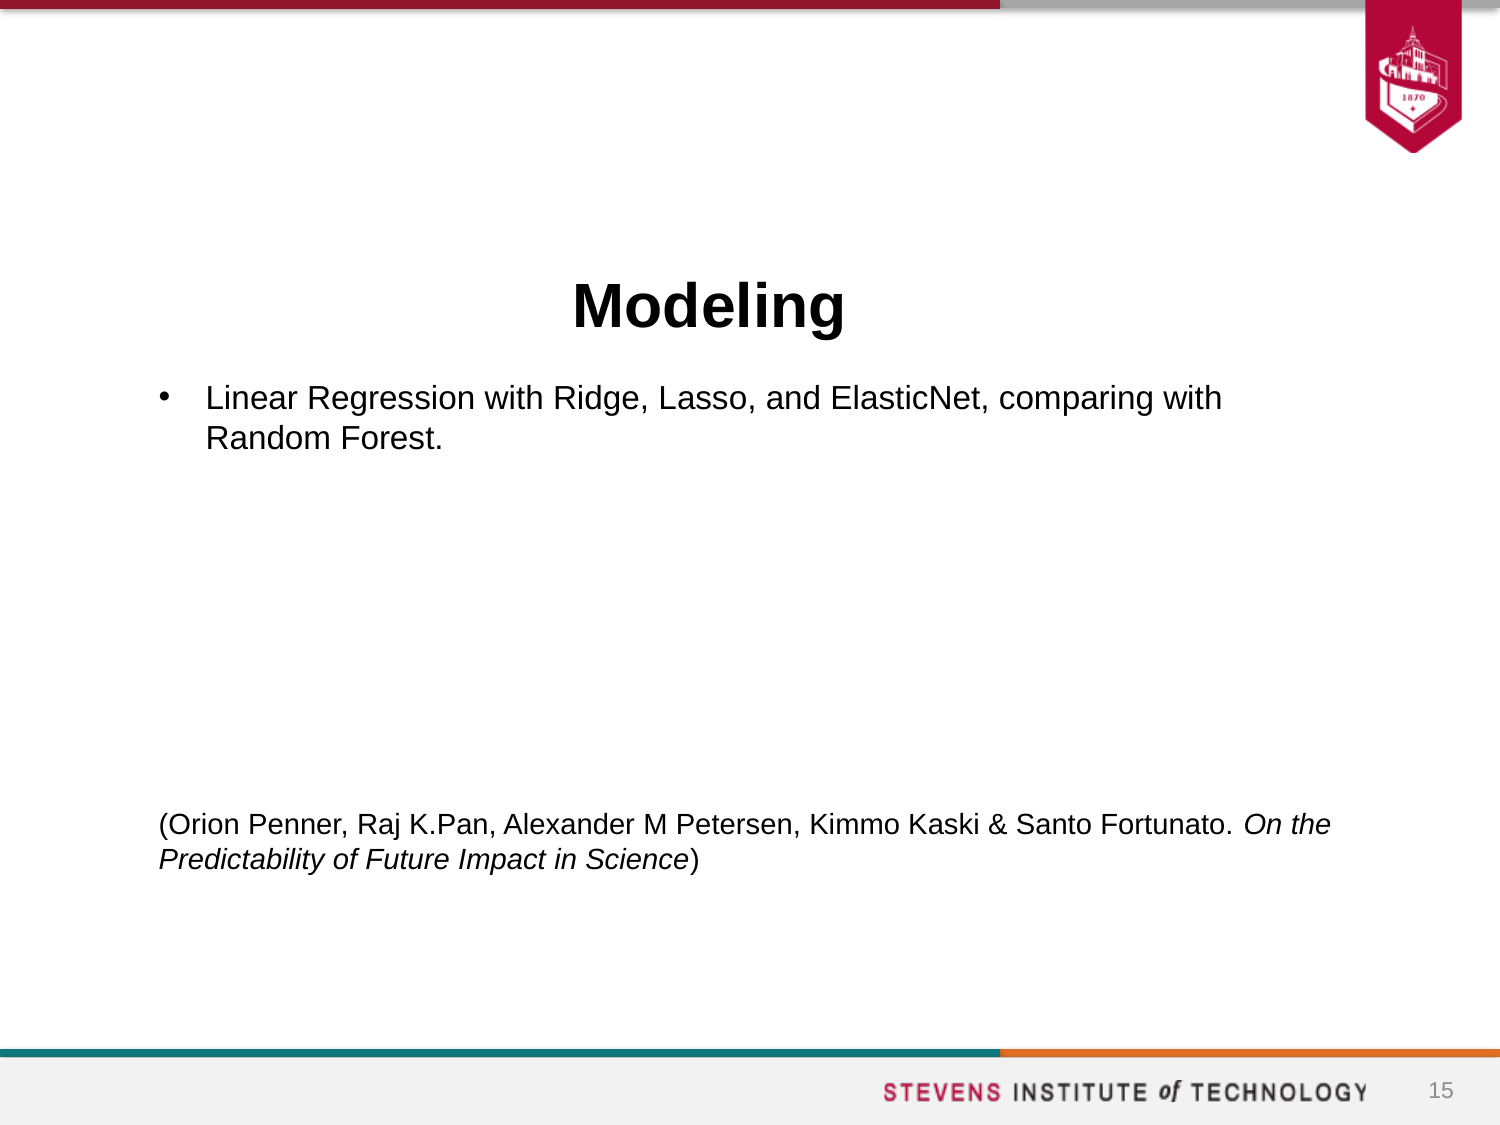

# Modeling
Linear Regression with Ridge, Lasso, and ElasticNet, comparing with Random Forest.

(Orion Penner, Raj K.Pan, Alexander M Petersen, Kimmo Kaski & Santo Fortunato. On the Predictability of Future Impact in Science)

15